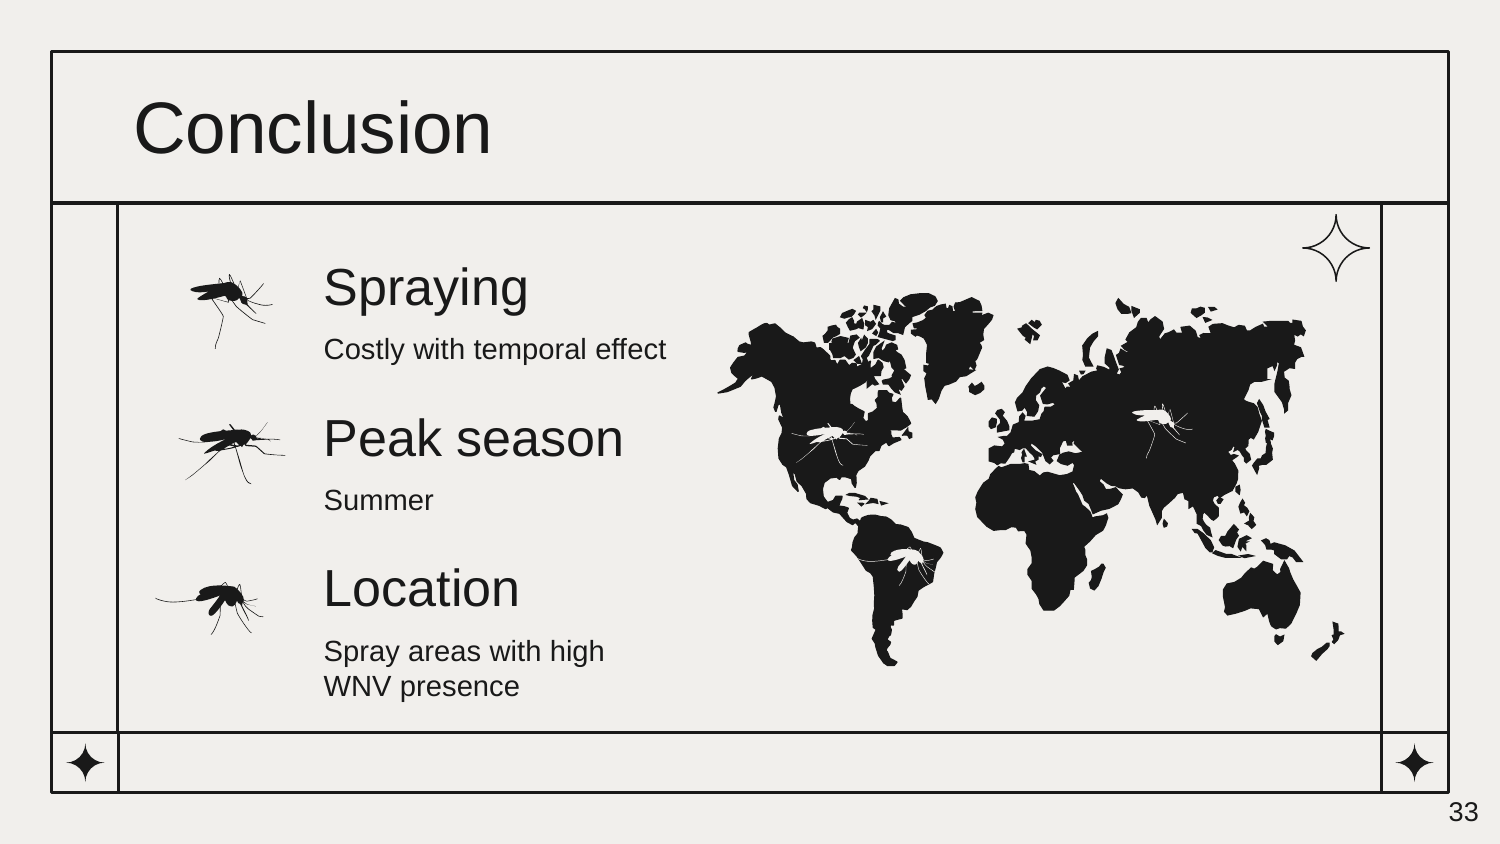

# Conclusion

Spraying

Costly with temporal effect

Peak season

Summer

Location

Spray areas with high WNV presence
33